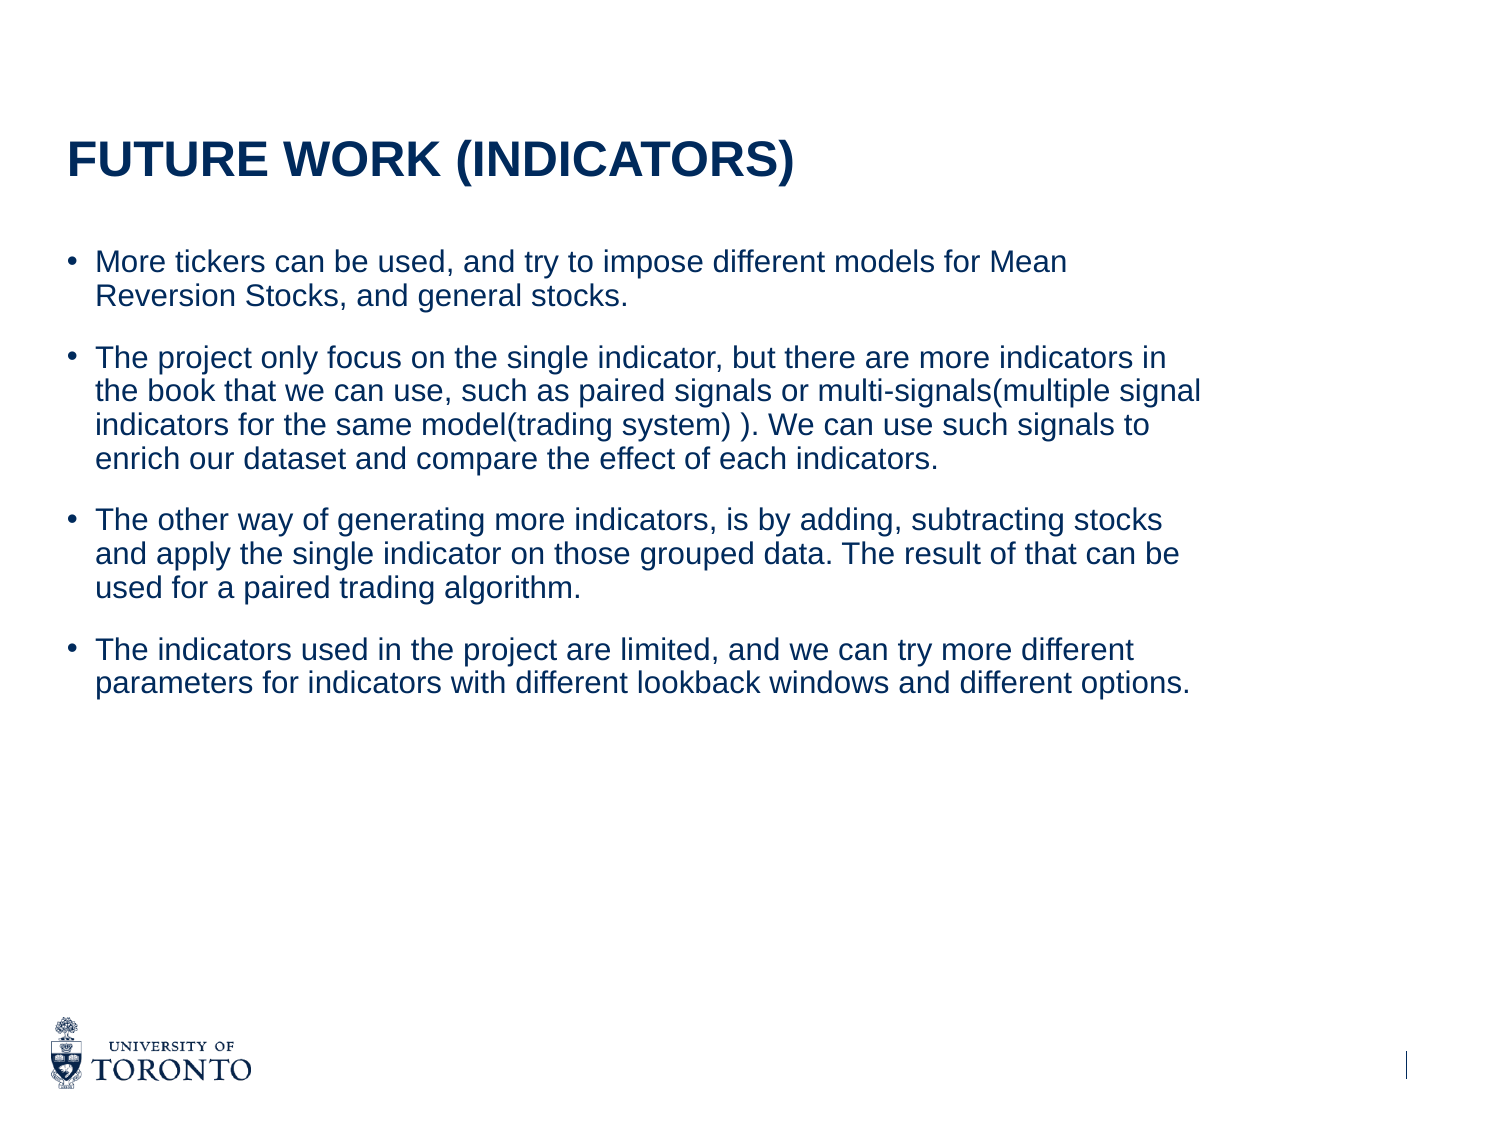

# Future Work (indicators)
More tickers can be used, and try to impose different models for Mean Reversion Stocks, and general stocks.
The project only focus on the single indicator, but there are more indicators in the book that we can use, such as paired signals or multi-signals(multiple signal indicators for the same model(trading system) ). We can use such signals to enrich our dataset and compare the effect of each indicators.
The other way of generating more indicators, is by adding, subtracting stocks and apply the single indicator on those grouped data. The result of that can be used for a paired trading algorithm.
The indicators used in the project are limited, and we can try more different parameters for indicators with different lookback windows and different options.